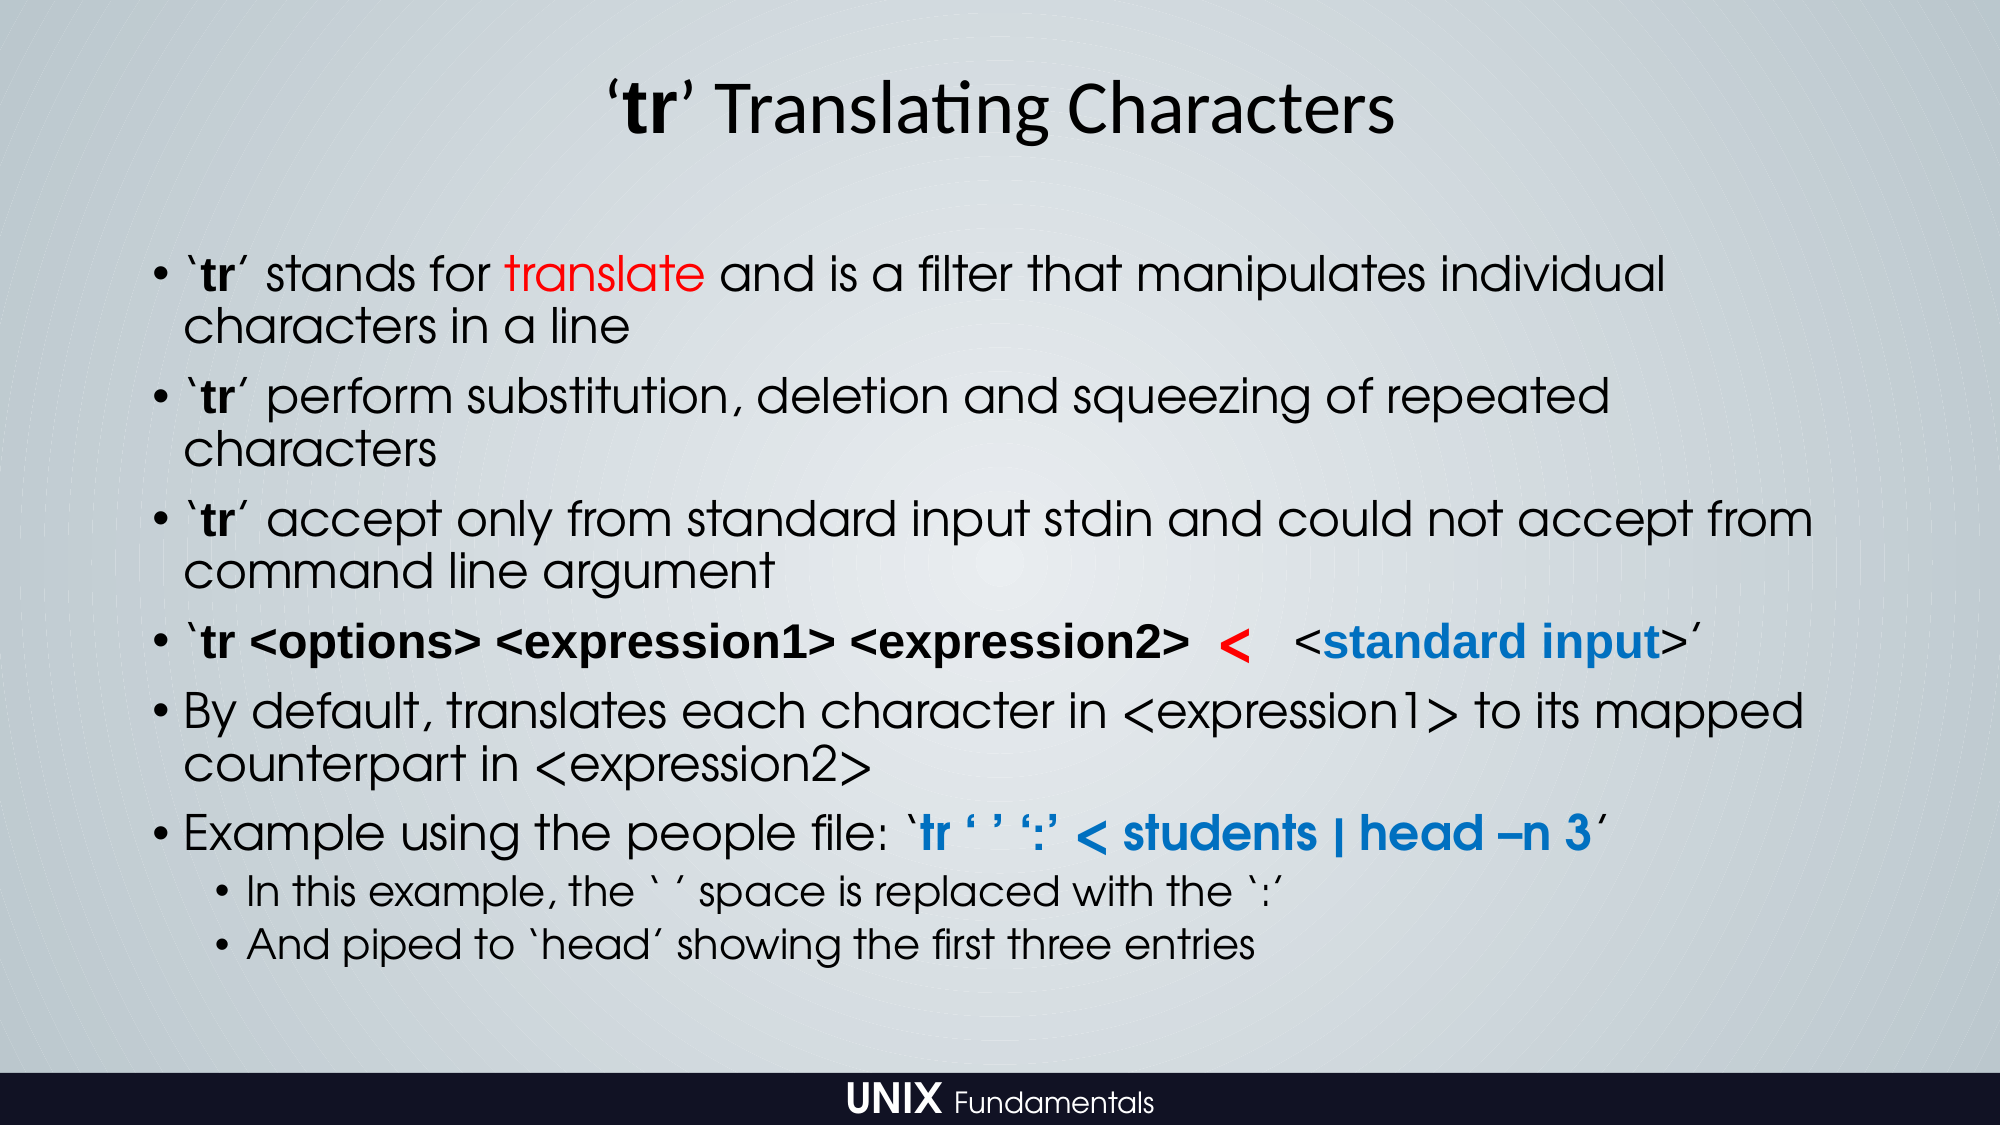

# ‘tr’ Translating Characters
‘tr’ stands for translate and is a filter that manipulates individual characters in a line
‘tr’ perform substitution, deletion and squeezing of repeated characters
‘tr’ accept only from standard input stdin and could not accept from command line argument
‘tr <options> <expression1> <expression2>  <   <standard input>’
By default, translates each character in <expression1> to its mapped counterpart in <expression2>
Example using the people file: ‘tr ‘ ’ ‘:’ < students | head –n 3’
In this example, the ‘ ’ space is replaced with the ‘:’
And piped to ‘head’ showing the first three entries